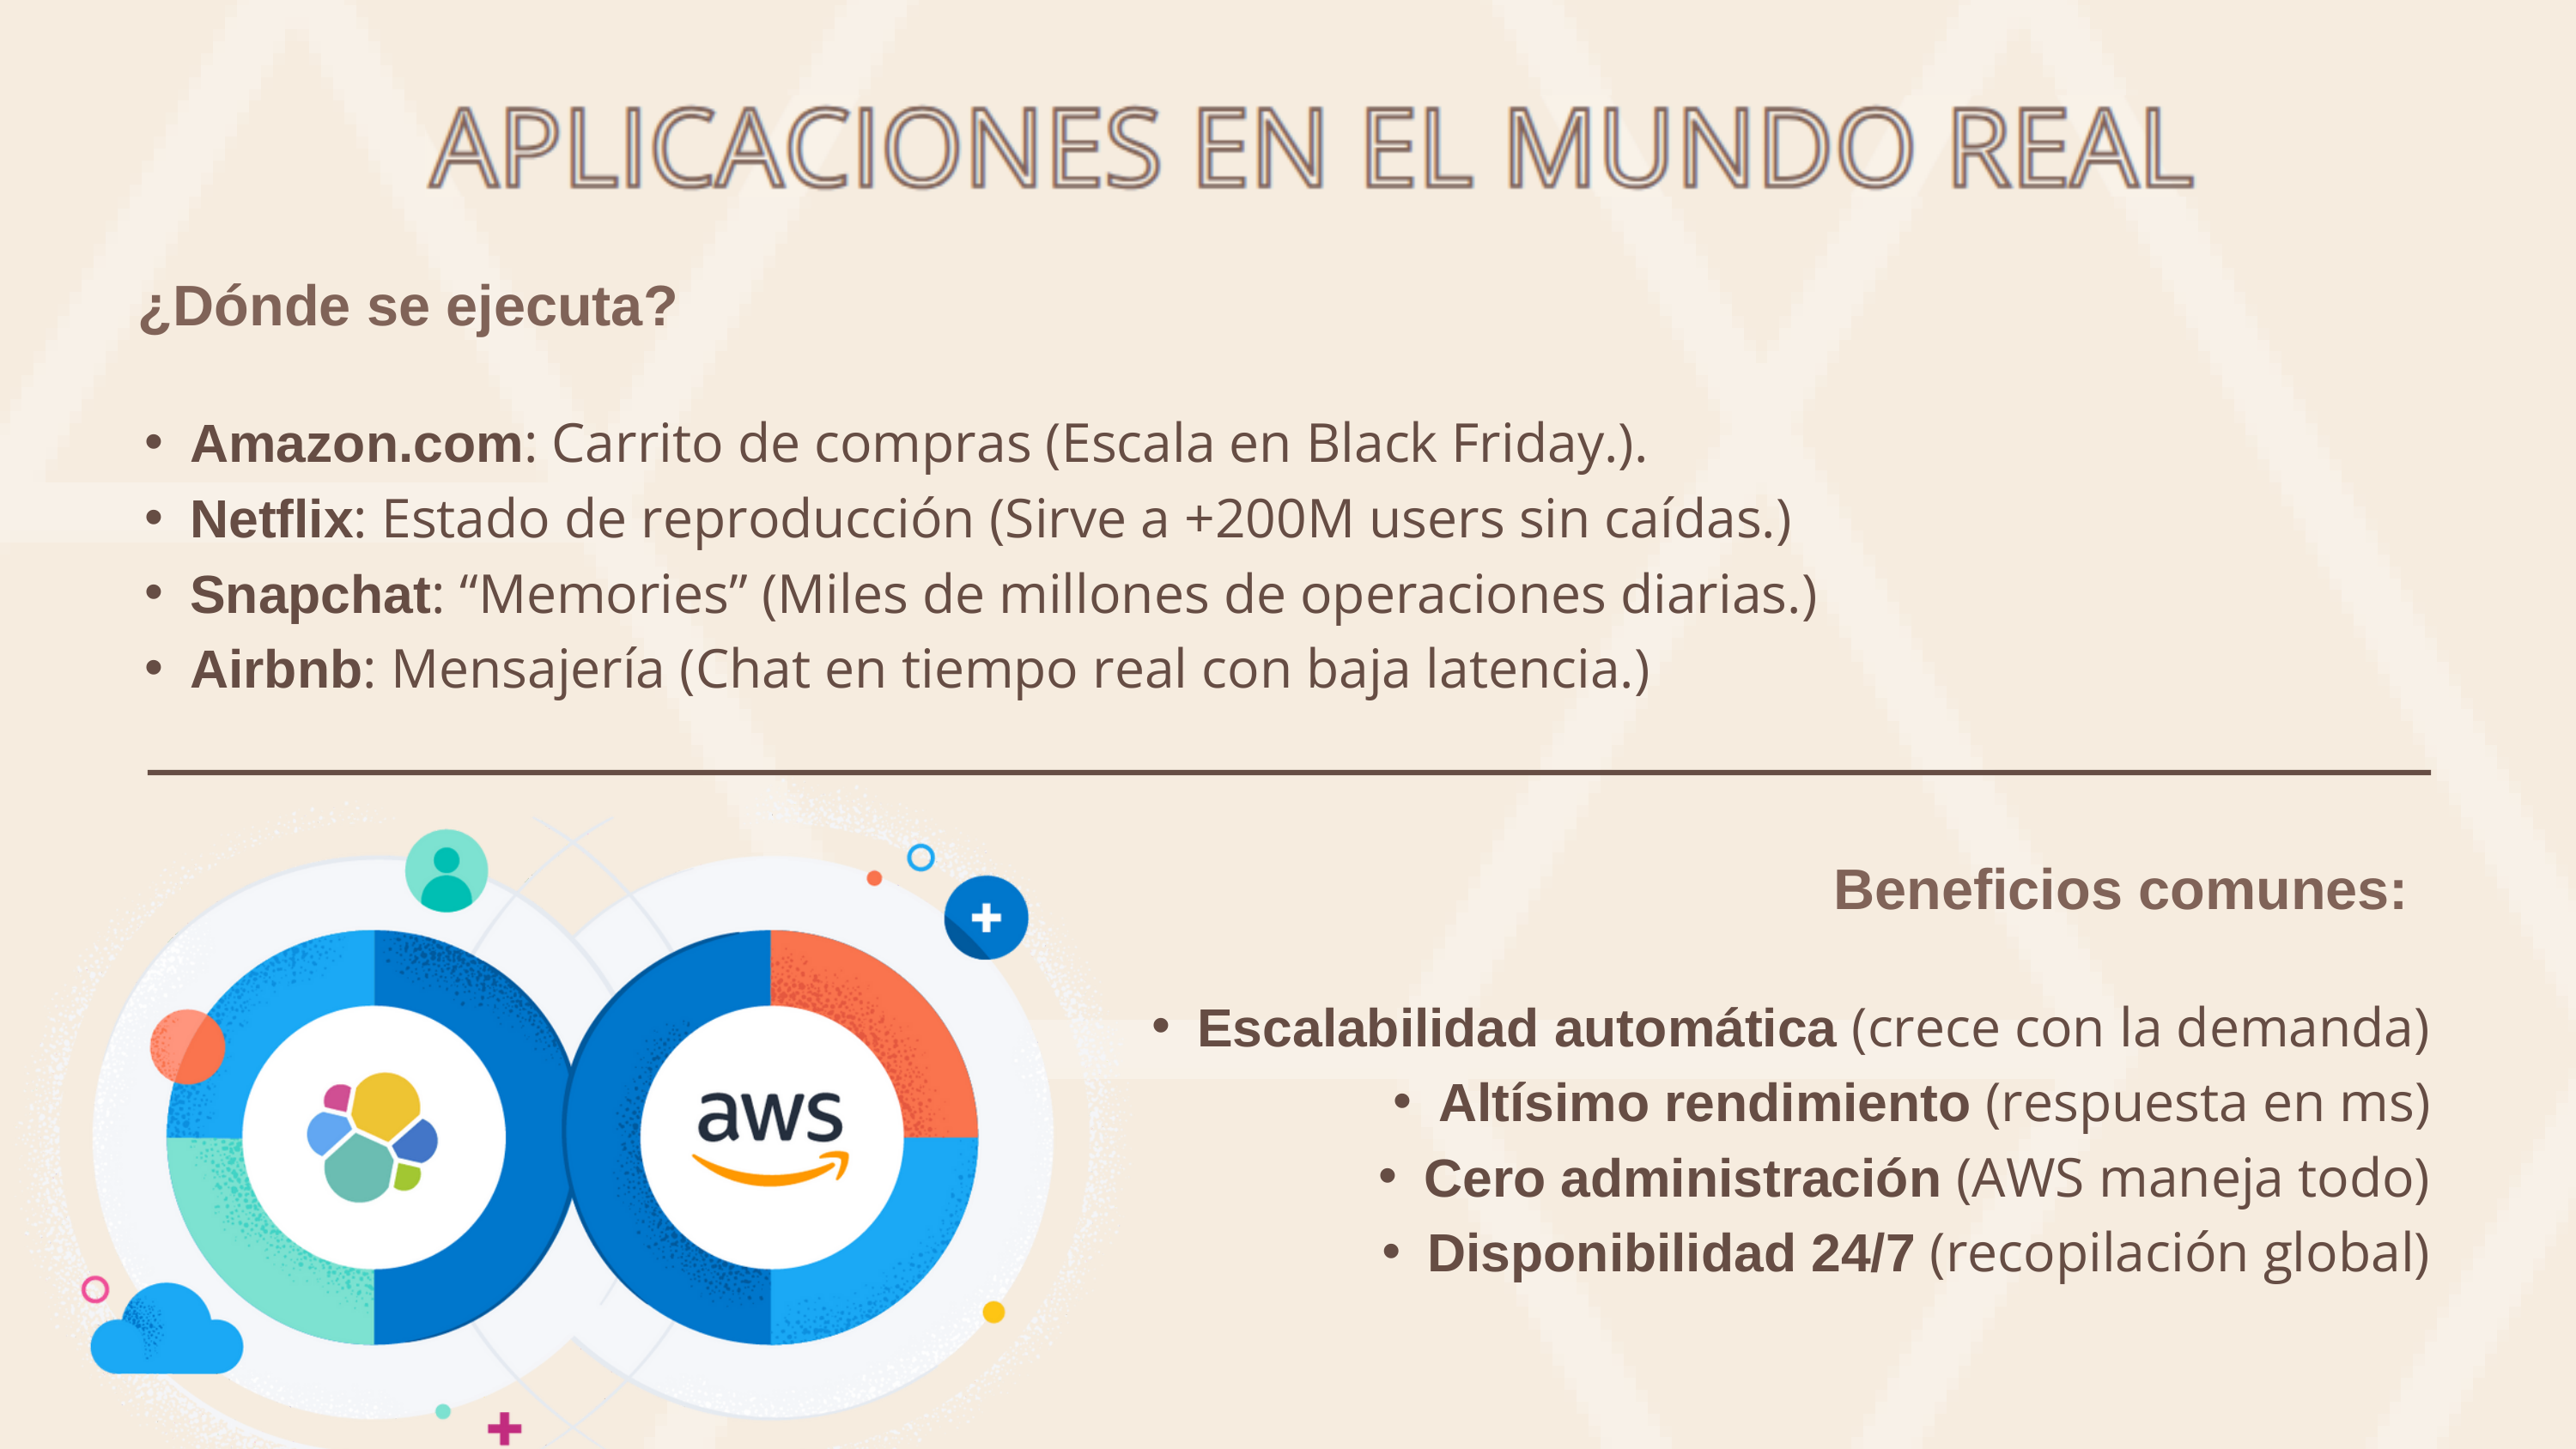

¿Dónde se ejecuta?
Amazon.com: Carrito de compras (Escala en Black Friday.).
Netflix: Estado de reproducción (Sirve a +200M users sin caídas.)
Snapchat: “Memories” (Miles de millones de operaciones diarias.)
Airbnb: Mensajería (Chat en tiempo real con baja latencia.)

Beneficios comunes:
Escalabilidad automática (crece con la demanda)
Altísimo rendimiento (respuesta en ms)
Cero administración (AWS maneja todo)
Disponibilidad 24/7 (recopilación global)